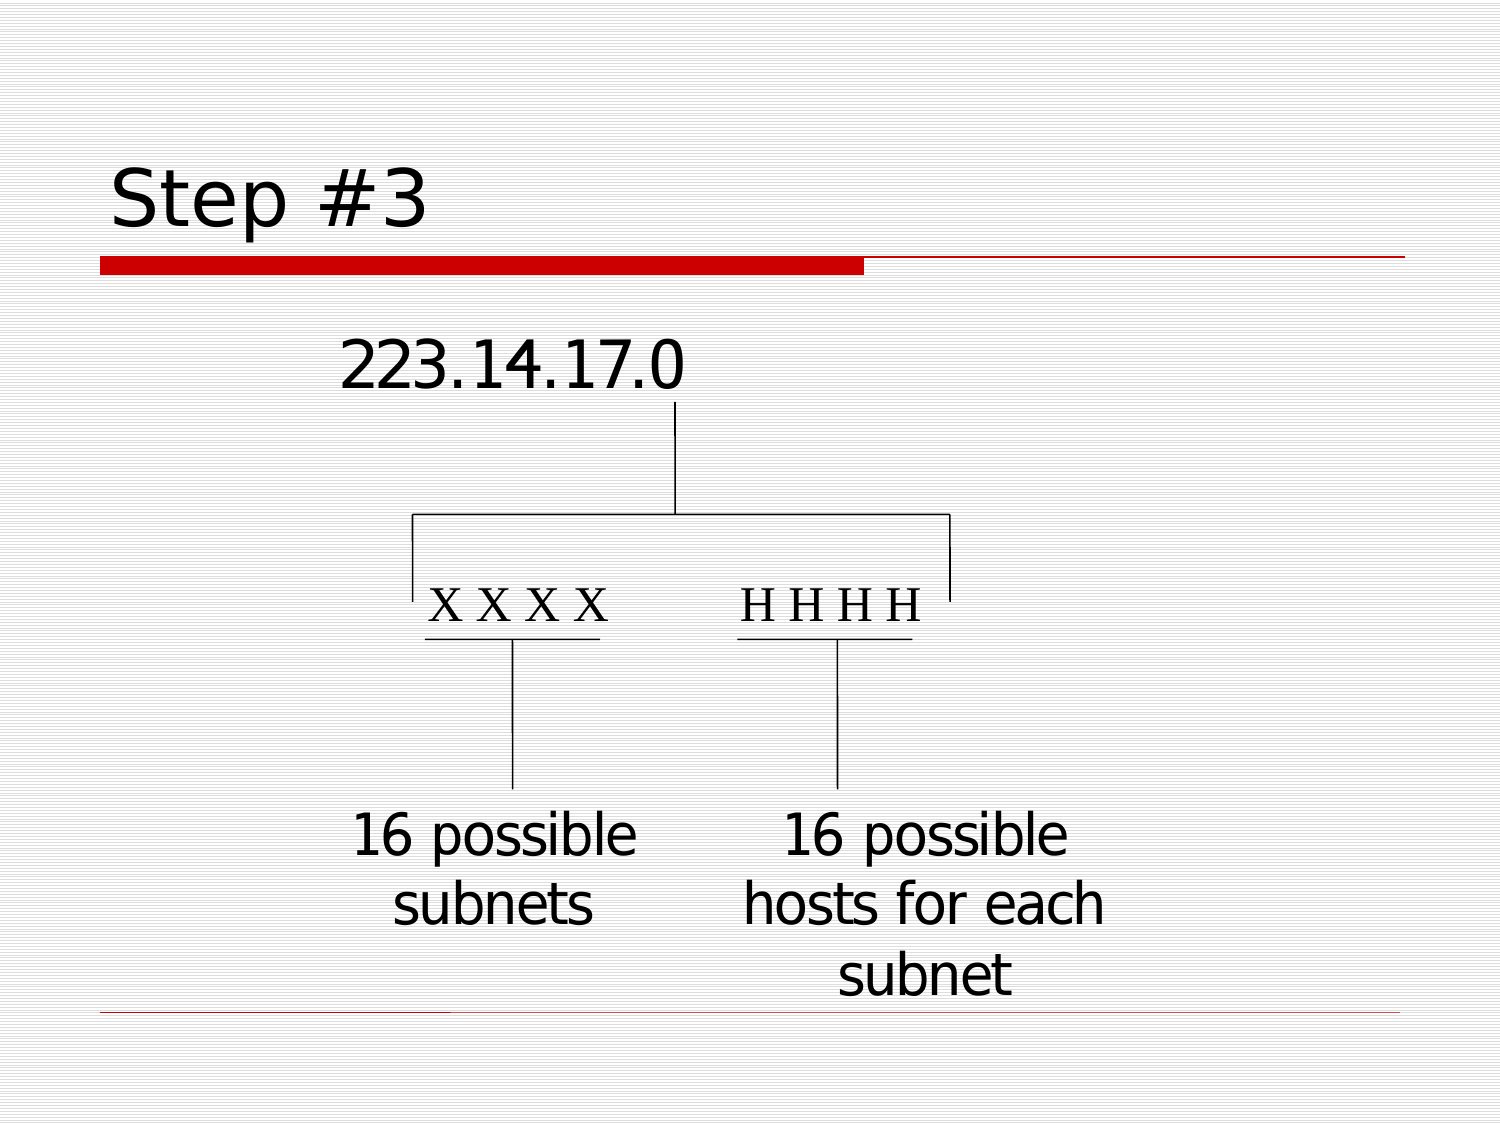

# Step #3
223.14.17.0

X X X X
H H H H

16 possible subnets
16 possible hosts for each subnet